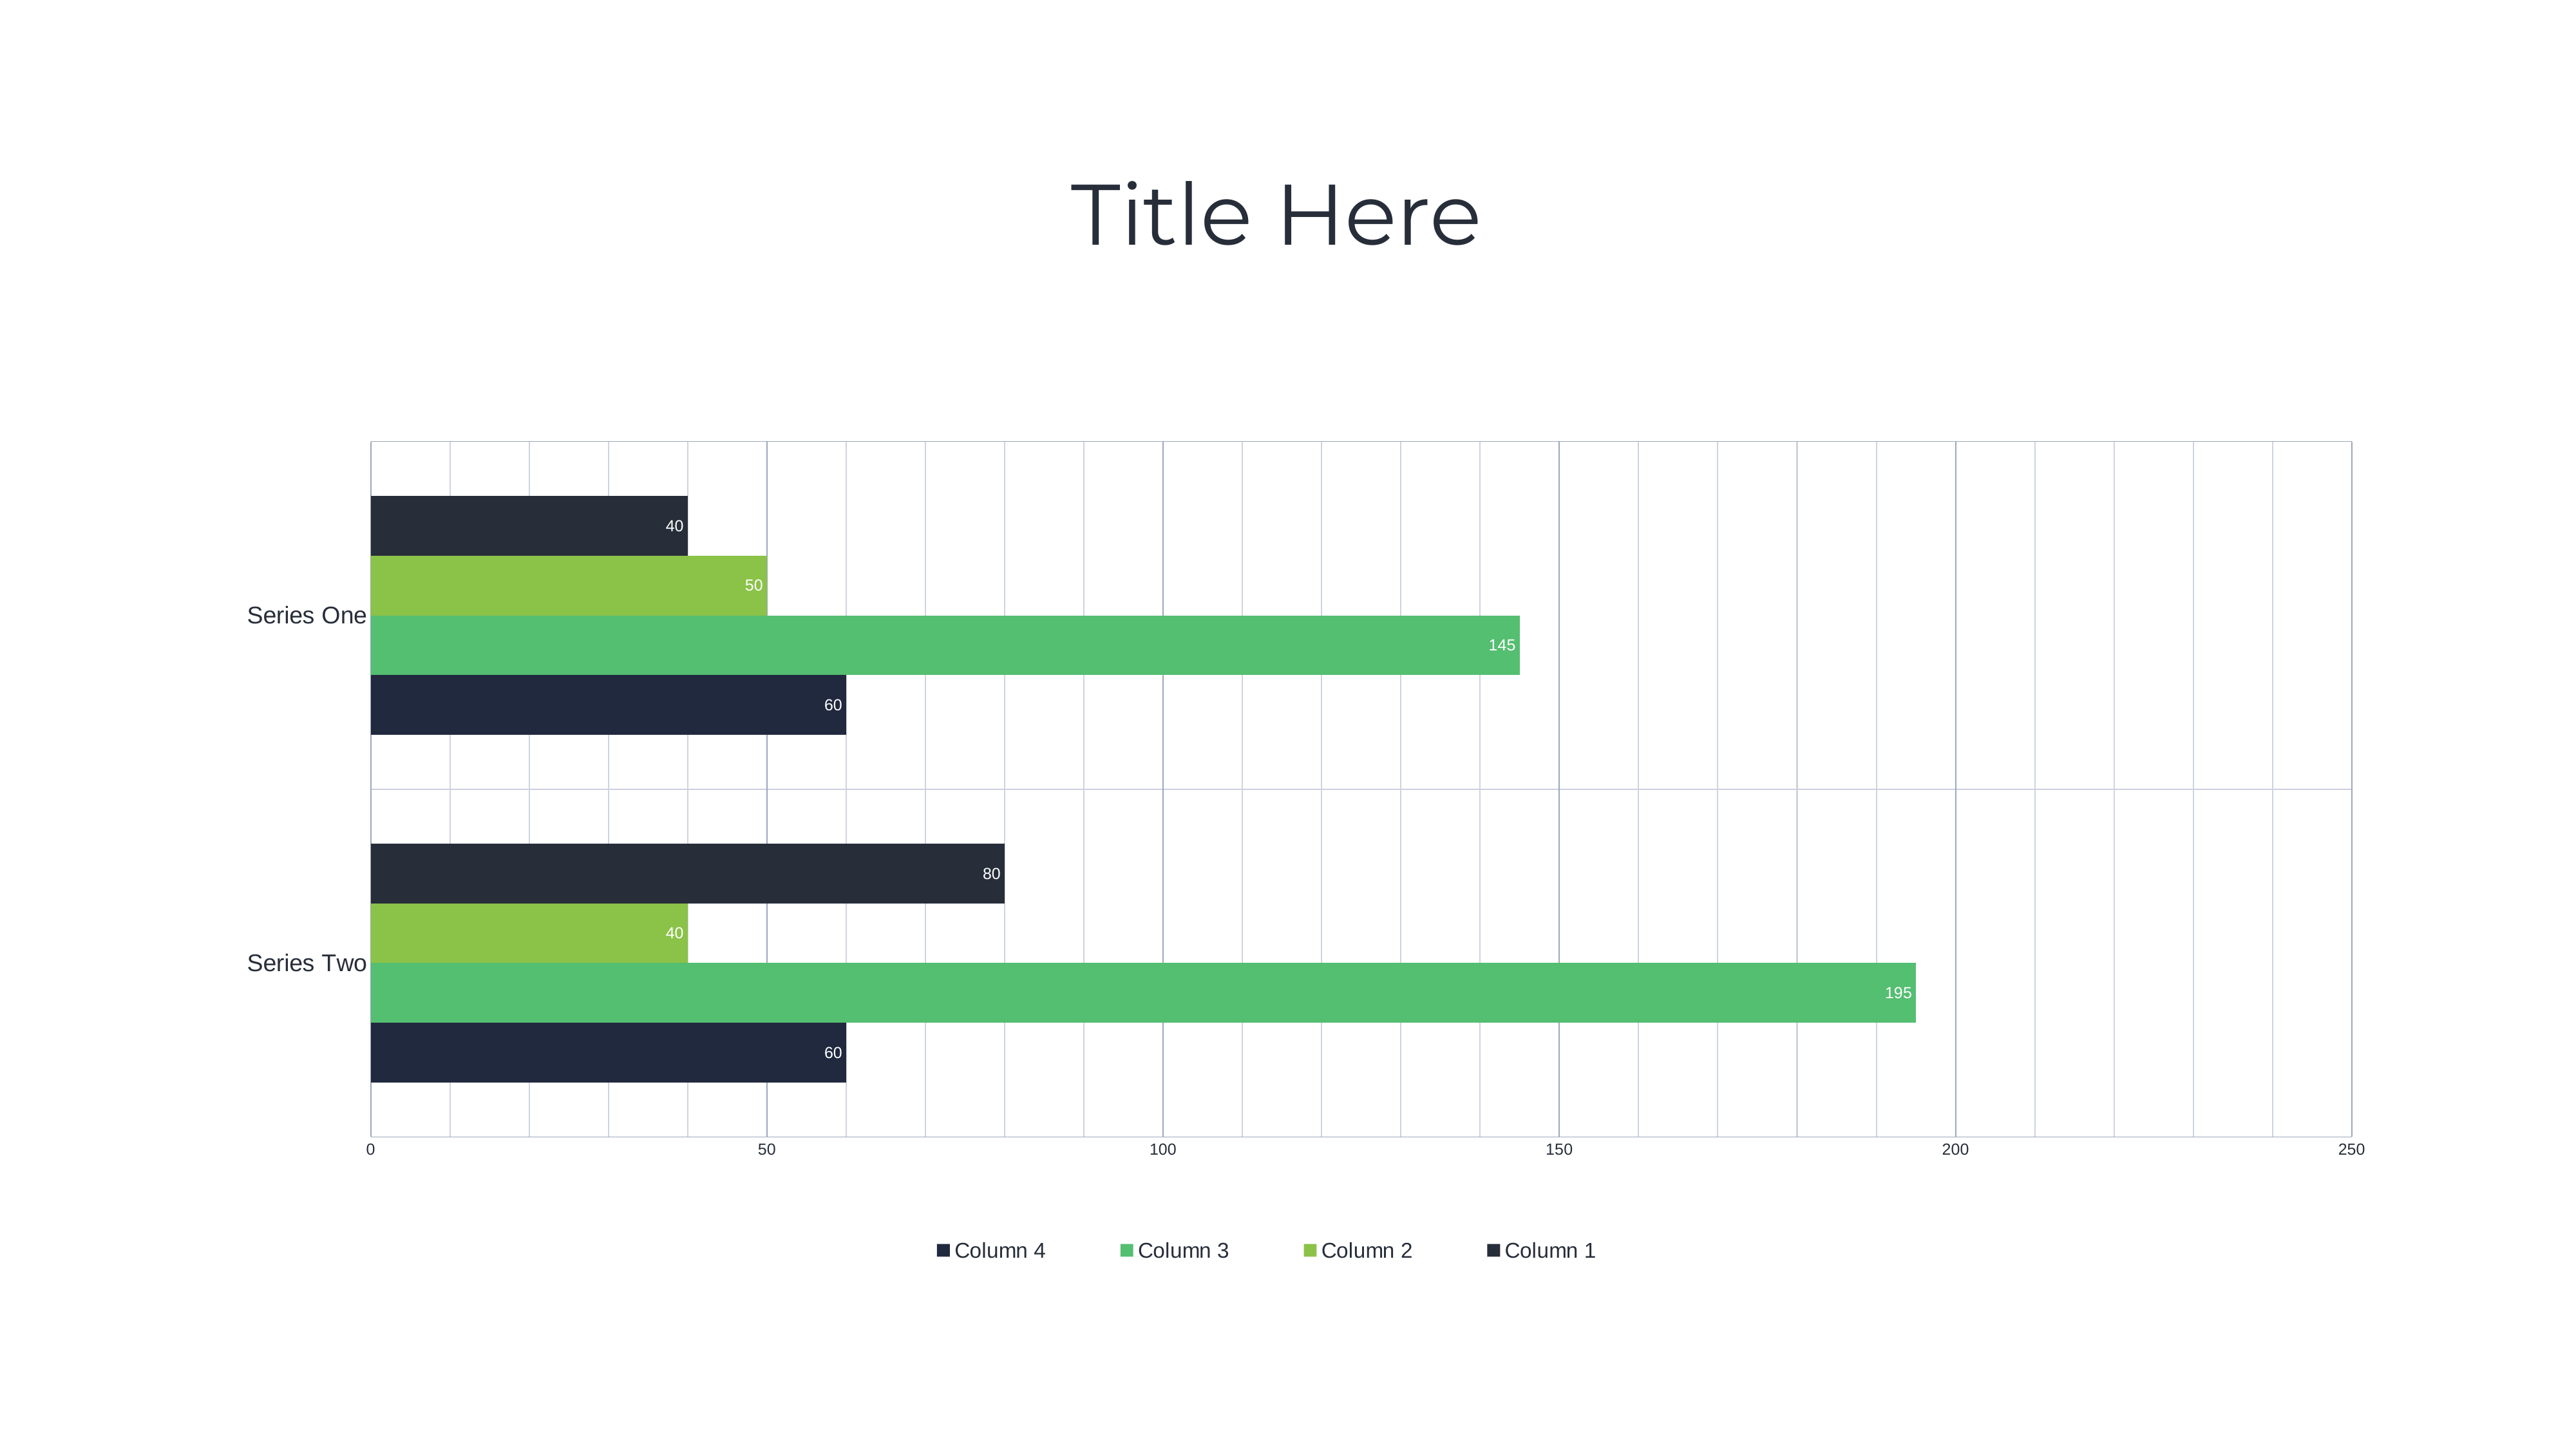

# Title Here

### Chart

| Category | Column 1 | Column 2 | Column 3 | Column 4 |
|---|---|---|---|---|
| Series One | 40.0 | 50.0 | 145.0 | 60.0 |
| Series Two | 80.0 | 40.0 | 195.0 | 60.0 |